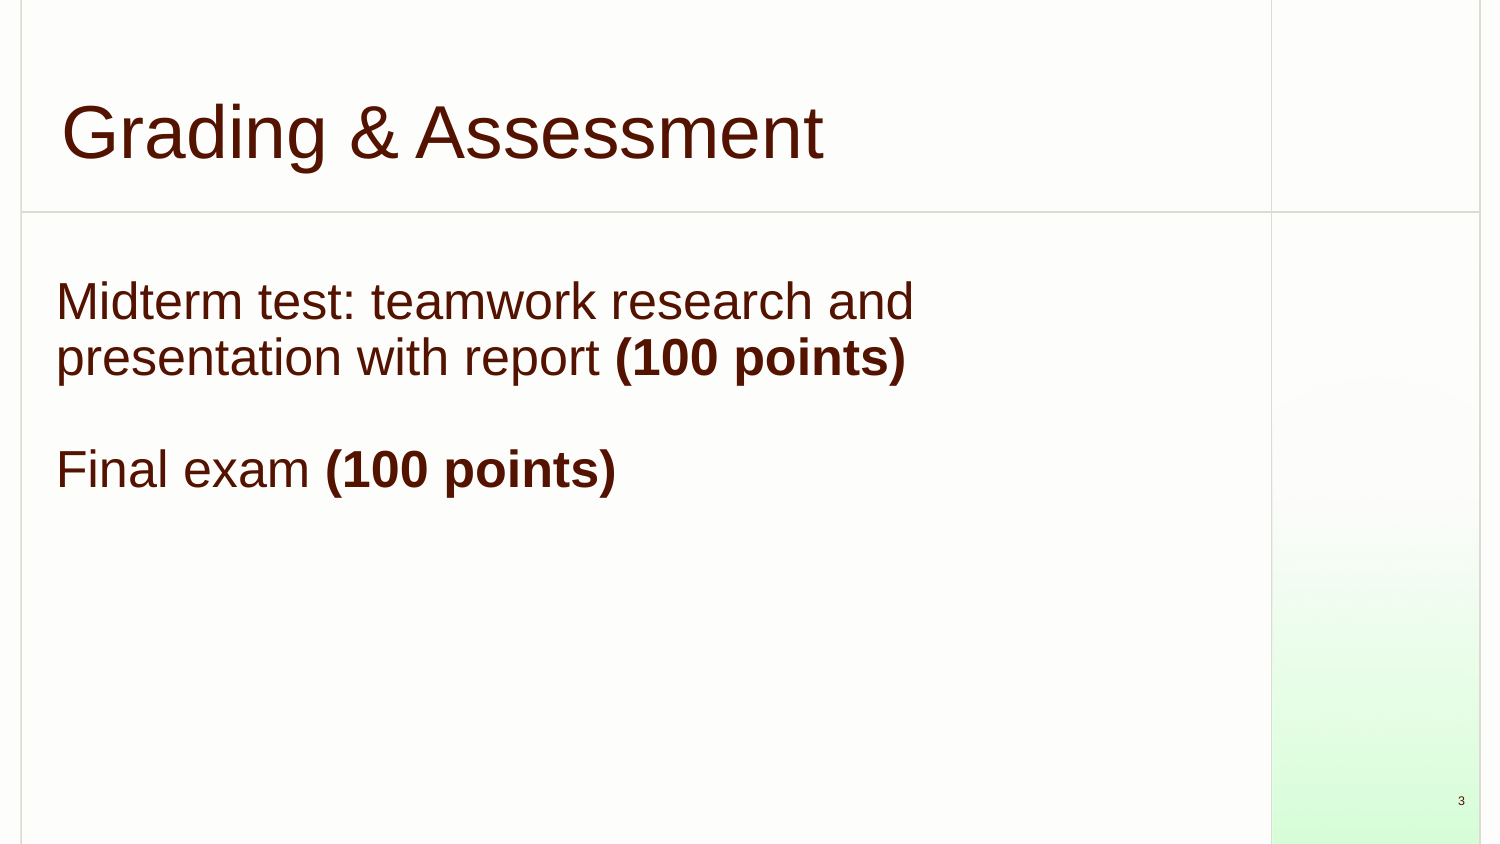

# Grading & Assessment

Midterm test: teamwork research and presentation with report (100 points)

Final exam (100 points)

3